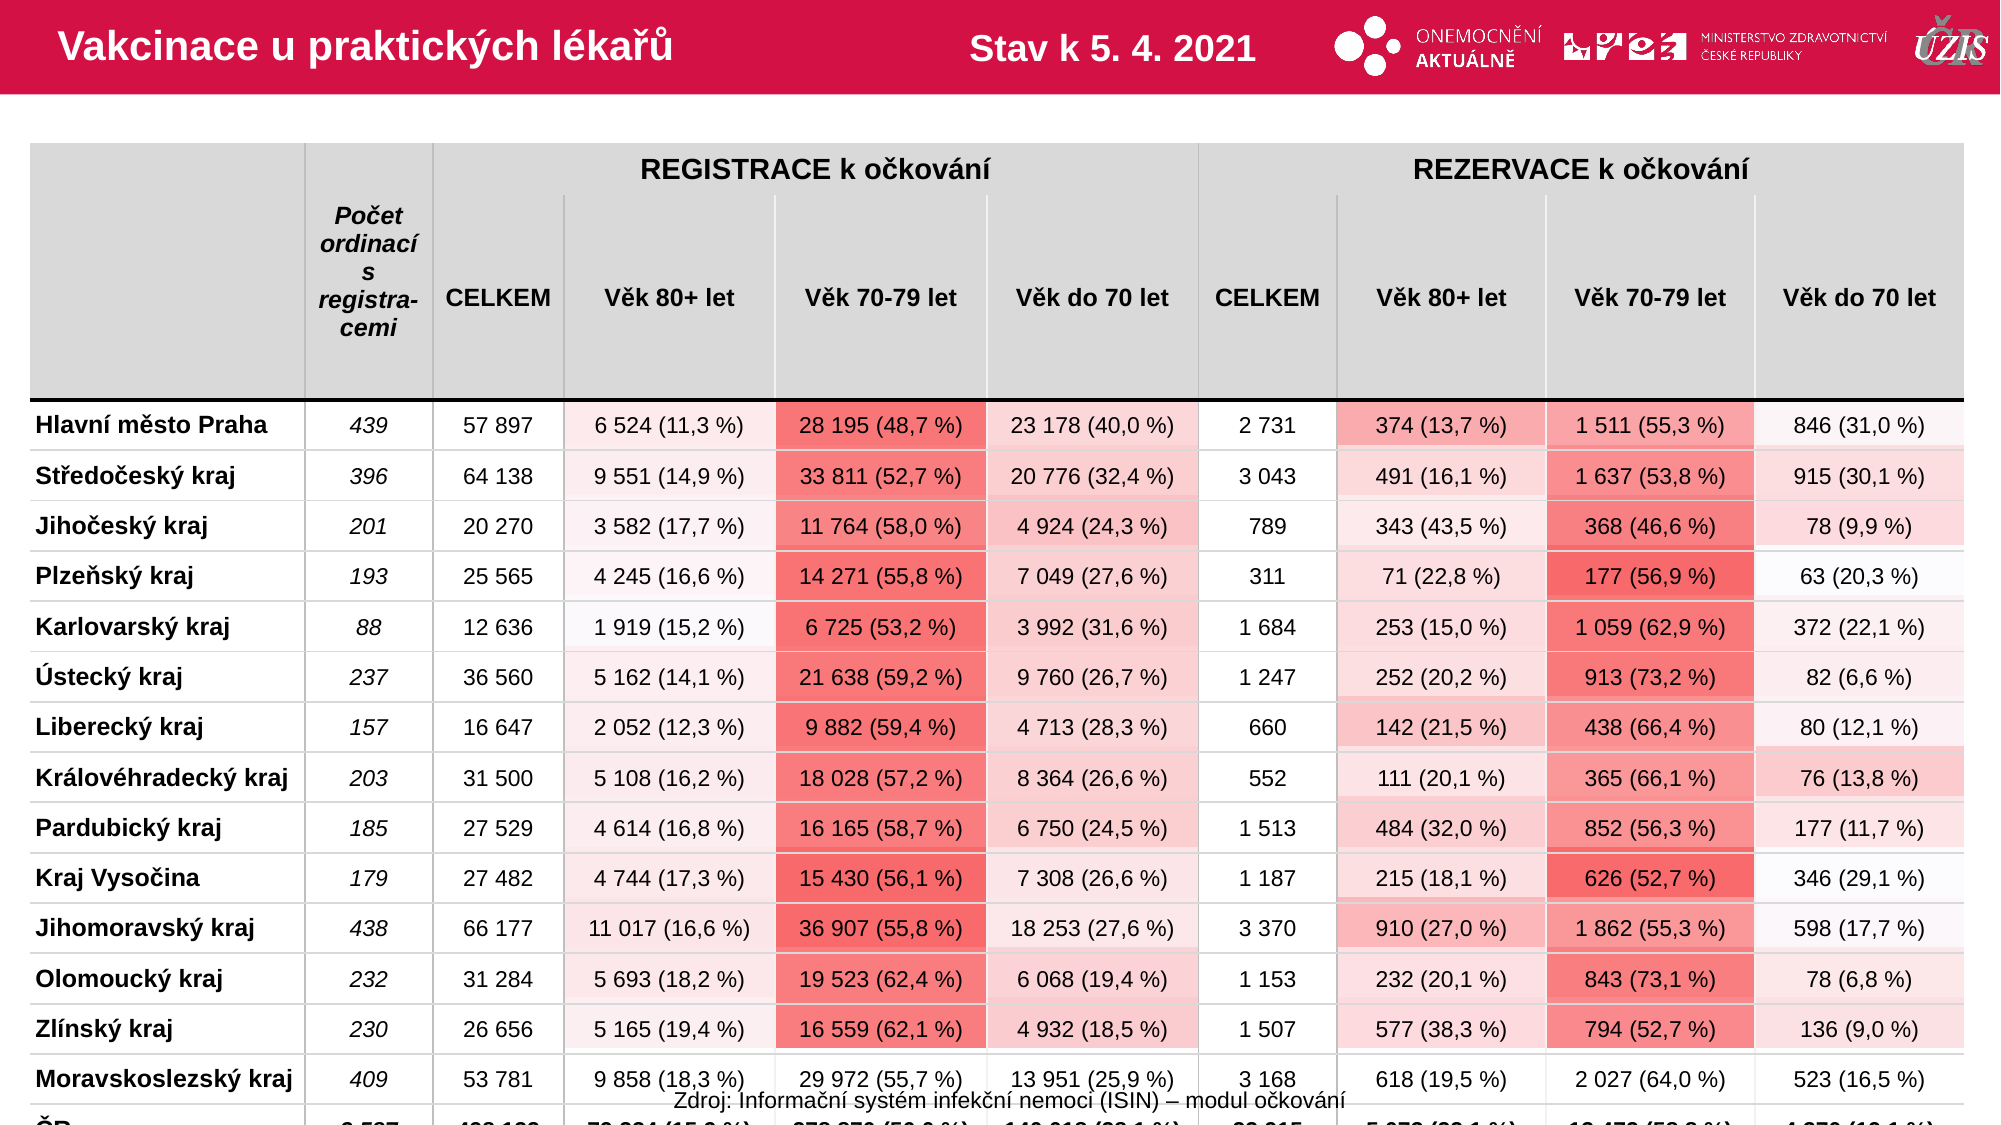

# Vakcinace u praktických lékařů
Stav k 5. 4. 2021
|  | Počet ordinací s registra-cemi | REGISTRACE k očkování |  |  |  | REZERVACE k očkování |  |  |  |
| --- | --- | --- | --- | --- | --- | --- | --- | --- | --- |
|  |  | CELKEM | Věk 80+ let | Věk 70-79 let | Věk do 70 let | CELKEM | Věk 80+ let | Věk 70-79 let | Věk do 70 let |
|  |  | CELKEM | Věk 80+ let | Věk 70-79 let | Věk do 70 let | CELKEM | Věk 80+ let | Věk 70-79 let | Věk do 70 let |
| Hlavní město Praha | 439 | 57 897 | 6 524 (11,3 %) | 28 195 (48,7 %) | 23 178 (40,0 %) | 2 731 | 374 (13,7 %) | 1 511 (55,3 %) | 846 (31,0 %) |
| Středočeský kraj | 396 | 64 138 | 9 551 (14,9 %) | 33 811 (52,7 %) | 20 776 (32,4 %) | 3 043 | 491 (16,1 %) | 1 637 (53,8 %) | 915 (30,1 %) |
| Jihočeský kraj | 201 | 20 270 | 3 582 (17,7 %) | 11 764 (58,0 %) | 4 924 (24,3 %) | 789 | 343 (43,5 %) | 368 (46,6 %) | 78 (9,9 %) |
| Plzeňský kraj | 193 | 25 565 | 4 245 (16,6 %) | 14 271 (55,8 %) | 7 049 (27,6 %) | 311 | 71 (22,8 %) | 177 (56,9 %) | 63 (20,3 %) |
| Karlovarský kraj | 88 | 12 636 | 1 919 (15,2 %) | 6 725 (53,2 %) | 3 992 (31,6 %) | 1 684 | 253 (15,0 %) | 1 059 (62,9 %) | 372 (22,1 %) |
| Ústecký kraj | 237 | 36 560 | 5 162 (14,1 %) | 21 638 (59,2 %) | 9 760 (26,7 %) | 1 247 | 252 (20,2 %) | 913 (73,2 %) | 82 (6,6 %) |
| Liberecký kraj | 157 | 16 647 | 2 052 (12,3 %) | 9 882 (59,4 %) | 4 713 (28,3 %) | 660 | 142 (21,5 %) | 438 (66,4 %) | 80 (12,1 %) |
| Královéhradecký kraj | 203 | 31 500 | 5 108 (16,2 %) | 18 028 (57,2 %) | 8 364 (26,6 %) | 552 | 111 (20,1 %) | 365 (66,1 %) | 76 (13,8 %) |
| Pardubický kraj | 185 | 27 529 | 4 614 (16,8 %) | 16 165 (58,7 %) | 6 750 (24,5 %) | 1 513 | 484 (32,0 %) | 852 (56,3 %) | 177 (11,7 %) |
| Kraj Vysočina | 179 | 27 482 | 4 744 (17,3 %) | 15 430 (56,1 %) | 7 308 (26,6 %) | 1 187 | 215 (18,1 %) | 626 (52,7 %) | 346 (29,1 %) |
| Jihomoravský kraj | 438 | 66 177 | 11 017 (16,6 %) | 36 907 (55,8 %) | 18 253 (27,6 %) | 3 370 | 910 (27,0 %) | 1 862 (55,3 %) | 598 (17,7 %) |
| Olomoucký kraj | 232 | 31 284 | 5 693 (18,2 %) | 19 523 (62,4 %) | 6 068 (19,4 %) | 1 153 | 232 (20,1 %) | 843 (73,1 %) | 78 (6,8 %) |
| Zlínský kraj | 230 | 26 656 | 5 165 (19,4 %) | 16 559 (62,1 %) | 4 932 (18,5 %) | 1 507 | 577 (38,3 %) | 794 (52,7 %) | 136 (9,0 %) |
| Moravskoslezský kraj | 409 | 53 781 | 9 858 (18,3 %) | 29 972 (55,7 %) | 13 951 (25,9 %) | 3 168 | 618 (19,5 %) | 2 027 (64,0 %) | 523 (16,5 %) |
| ČR | 3 587 | 498 122 | 79 234 (15,9 %) | 278 870 (56,0 %) | 140 018 (28,1 %) | 22 915 | 5 073 (22,1 %) | 13 472 (58,8 %) | 4 370 (19,1 %) |
|  |  |  |
| --- | --- | --- |
|  |  |  |
|  |  |  |
|  |  |  |
|  |  |  |
|  |  |  |
|  |  |  |
|  |  |  |
|  |  |  |
|  |  |  |
|  |  |  |
|  |  |  |
|  |  |  |
|  |  |  |
|  |  |  |
|  |  |  |
| --- | --- | --- |
|  |  |  |
|  |  |  |
|  |  |  |
|  |  |  |
|  |  |  |
|  |  |  |
|  |  |  |
|  |  |  |
|  |  |  |
|  |  |  |
|  |  |  |
|  |  |  |
|  |  |  |
|  |  |  |
Zdroj: Informační systém infekční nemoci (ISIN) – modul očkování